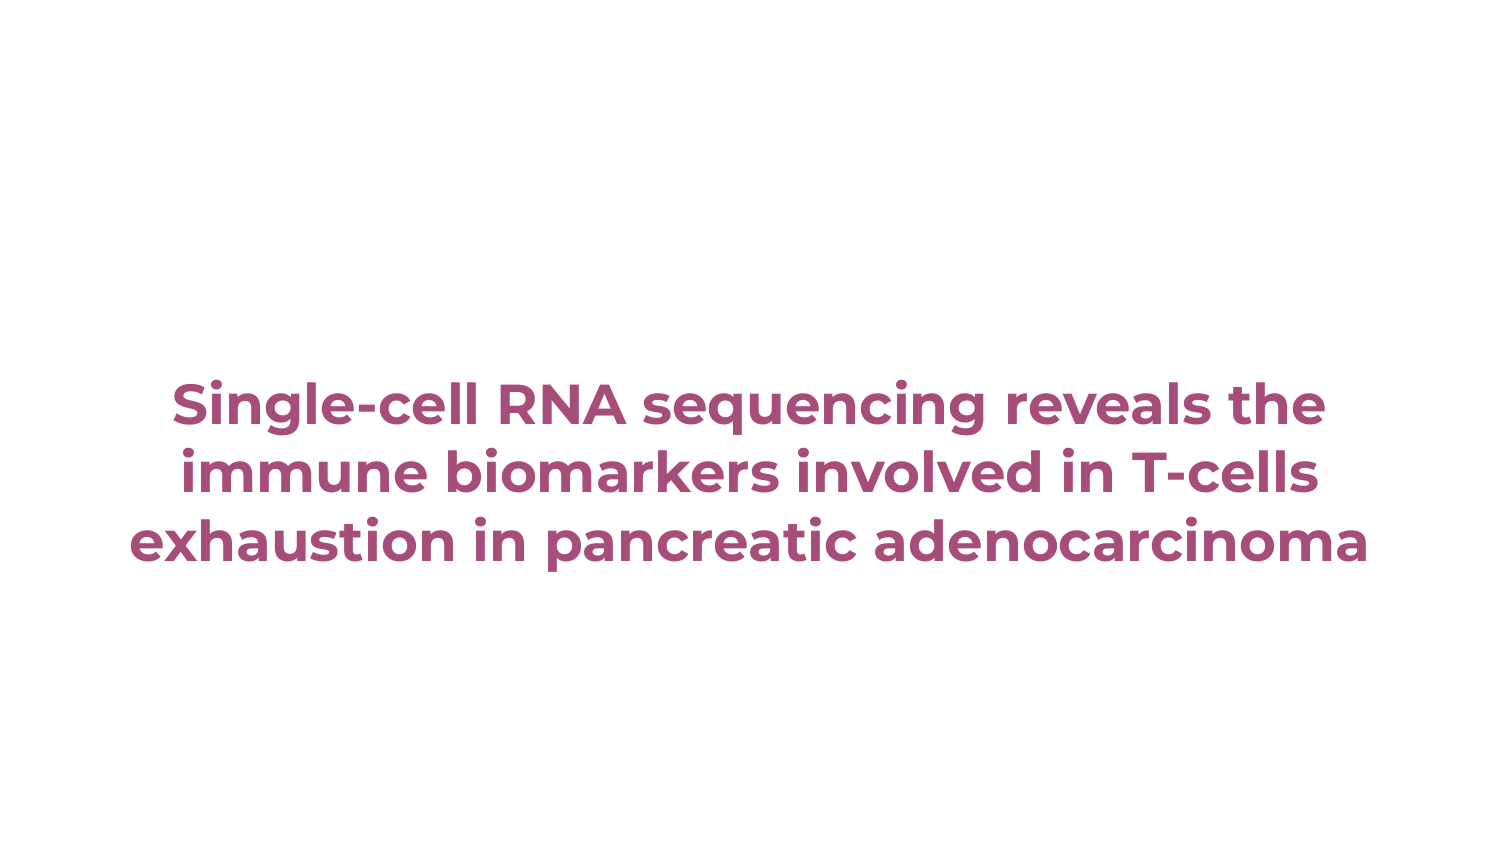

# Single-cell RNA sequencing reveals the immune biomarkers involved in T-cells exhaustion in pancreatic adenocarcinoma